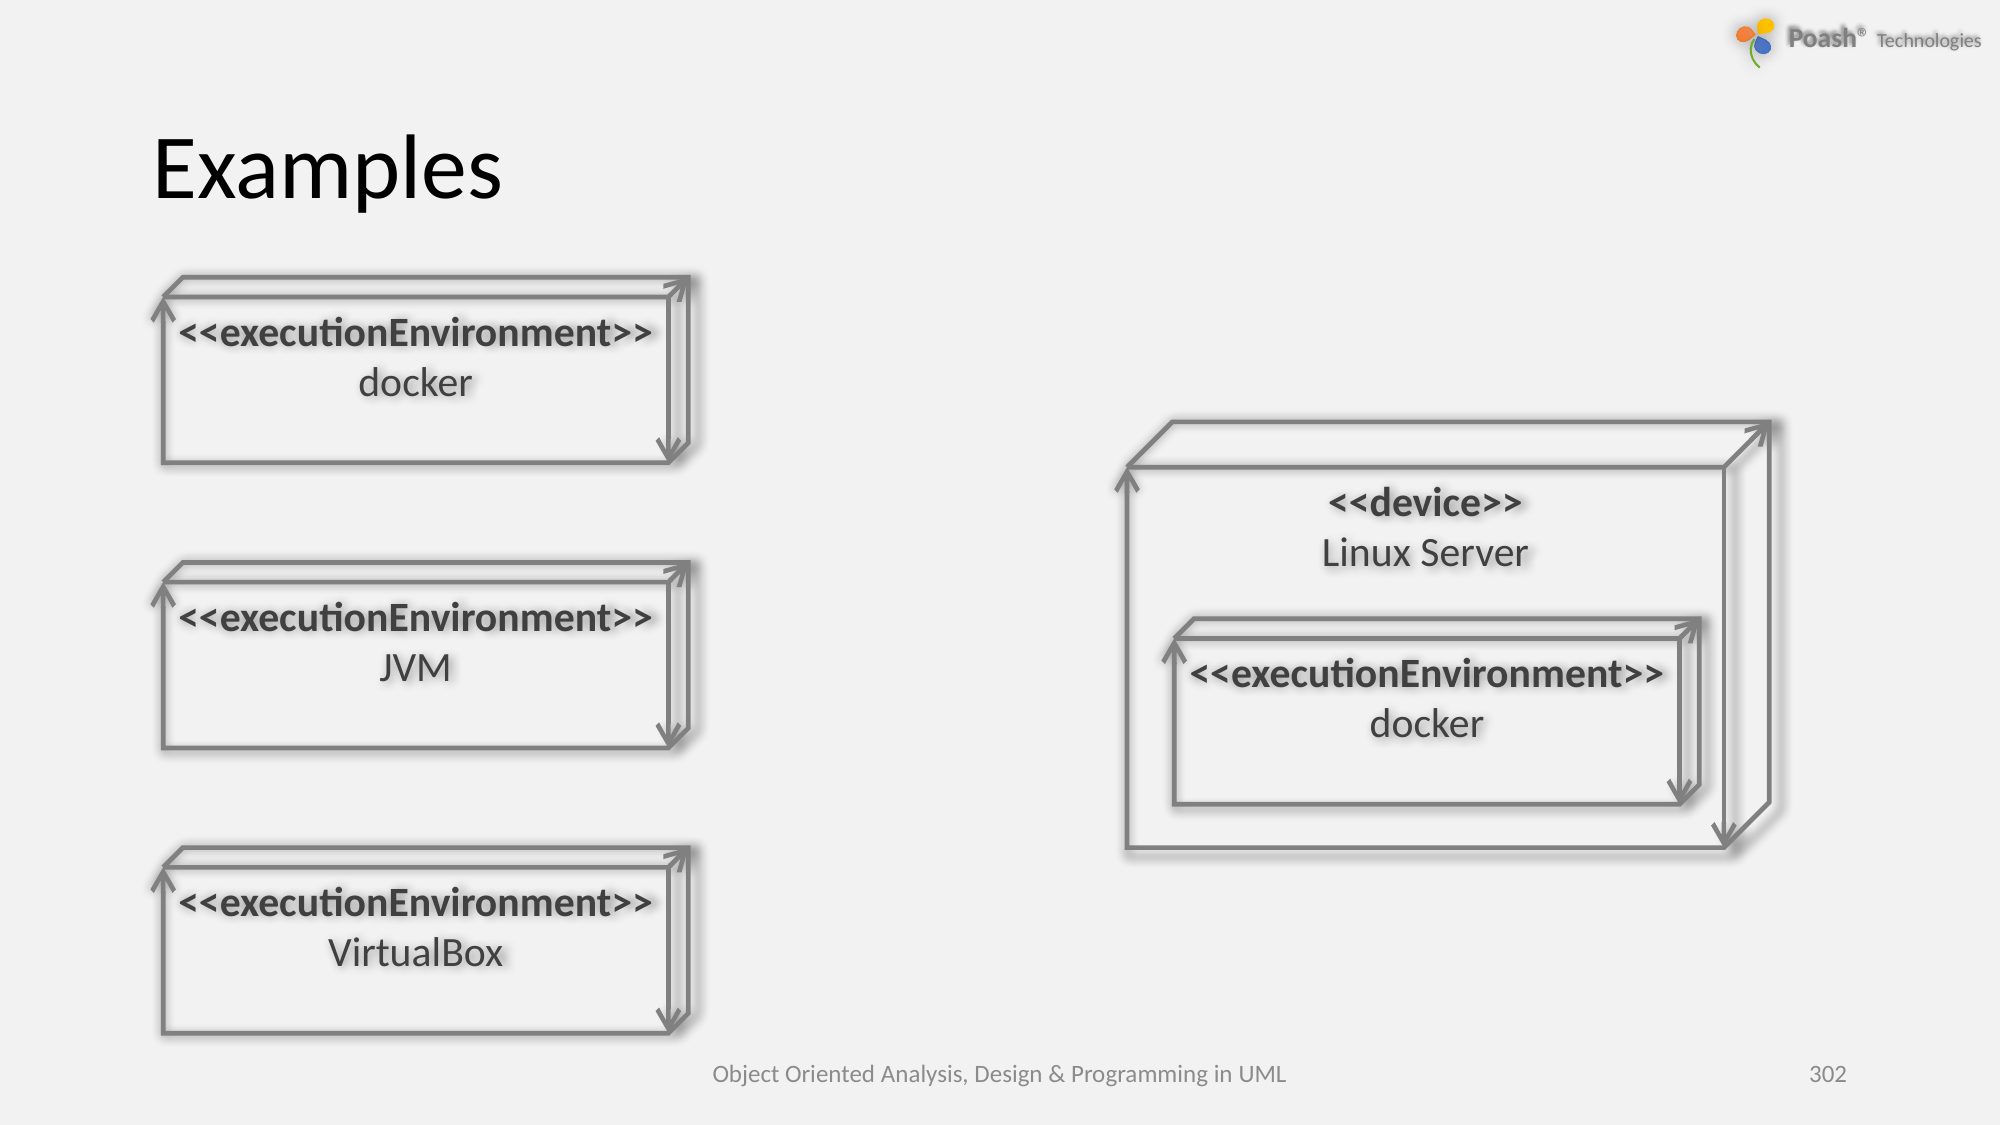

# Examples
<<executionEnvironment>>
docker
<<device>>
Linux Server
<<executionEnvironment>>
JVM
<<executionEnvironment>>
docker
<<executionEnvironment>>
VirtualBox
Object Oriented Analysis, Design & Programming in UML
302